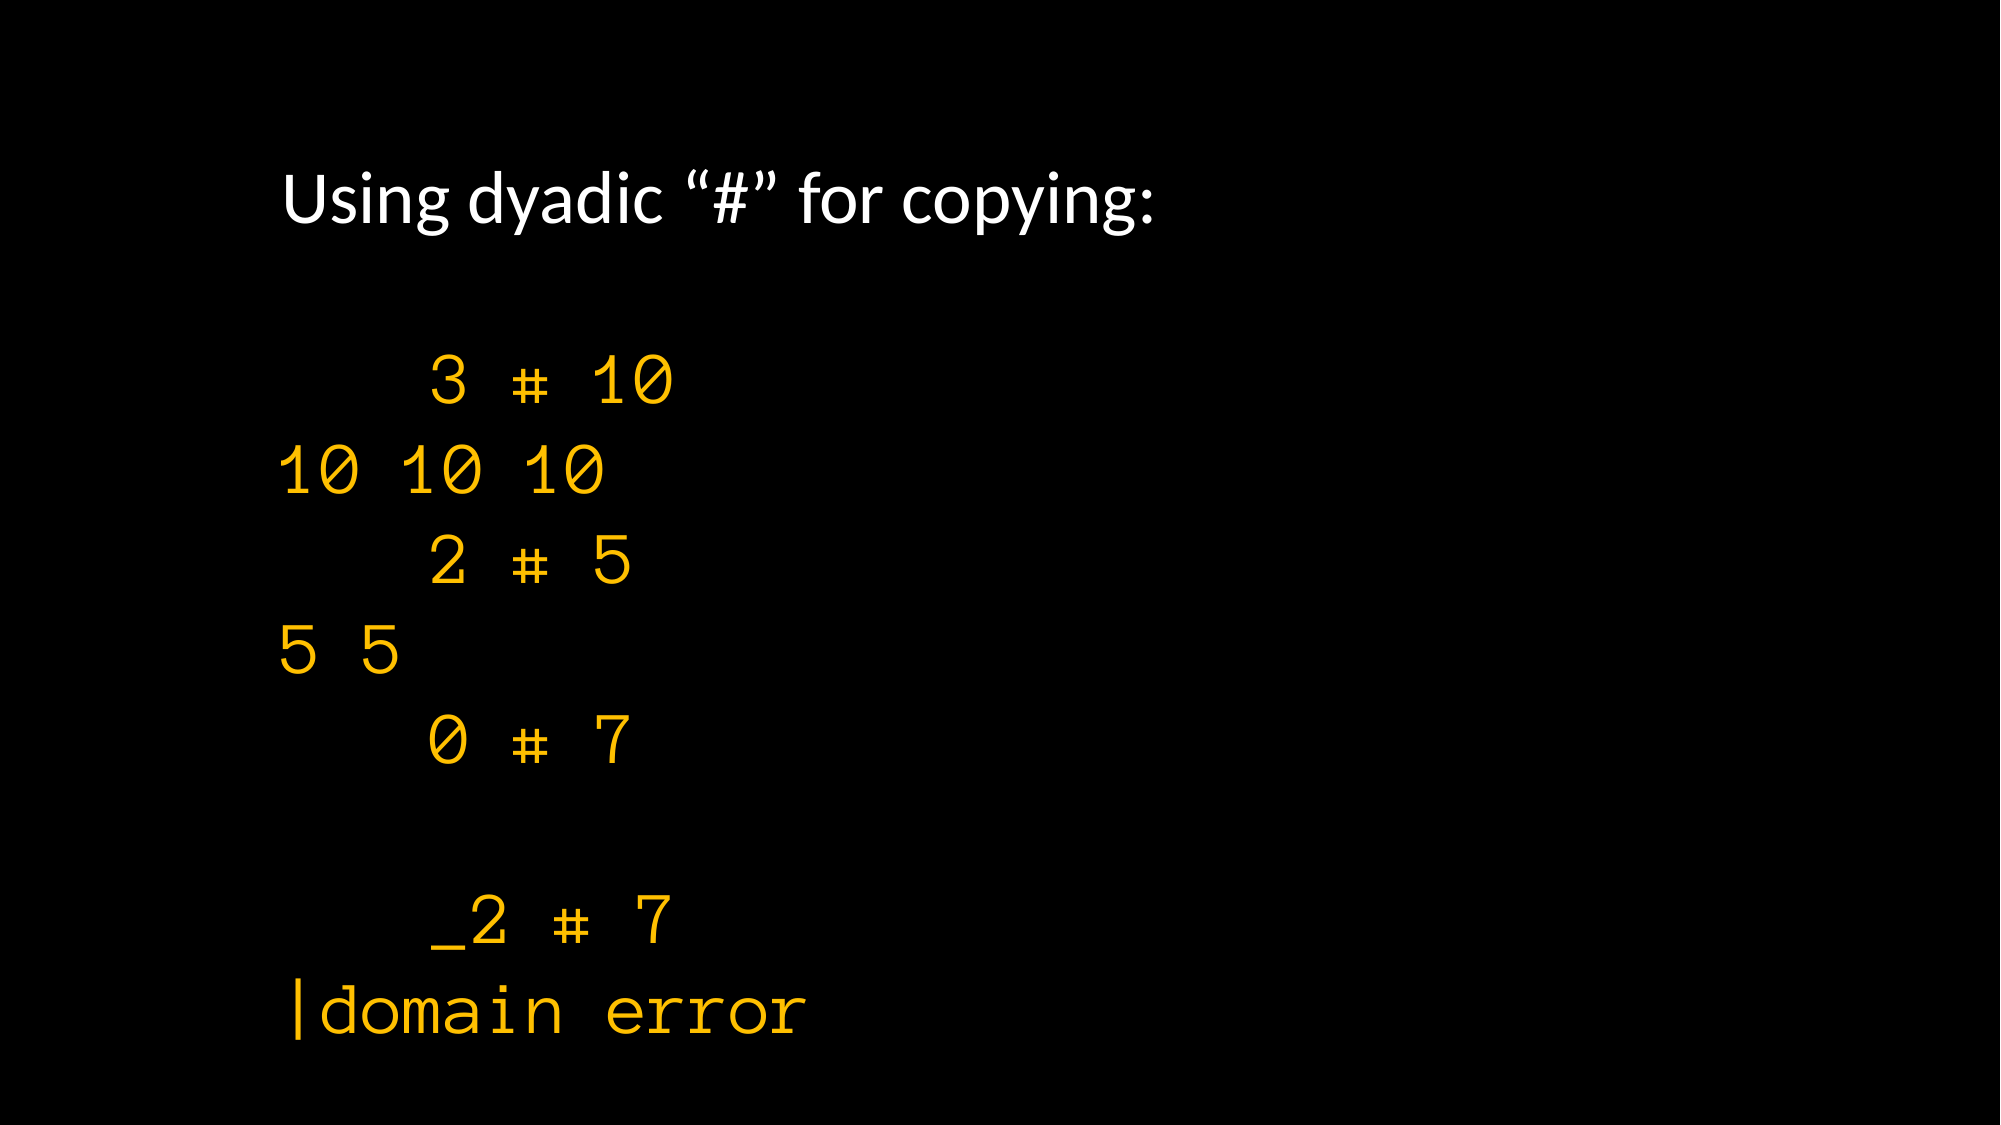

Using dyadic “#” for copying:
	3 # 10
10 10 10
	2 # 5
5 5
	0 # 7

	_2 # 7
|domain error